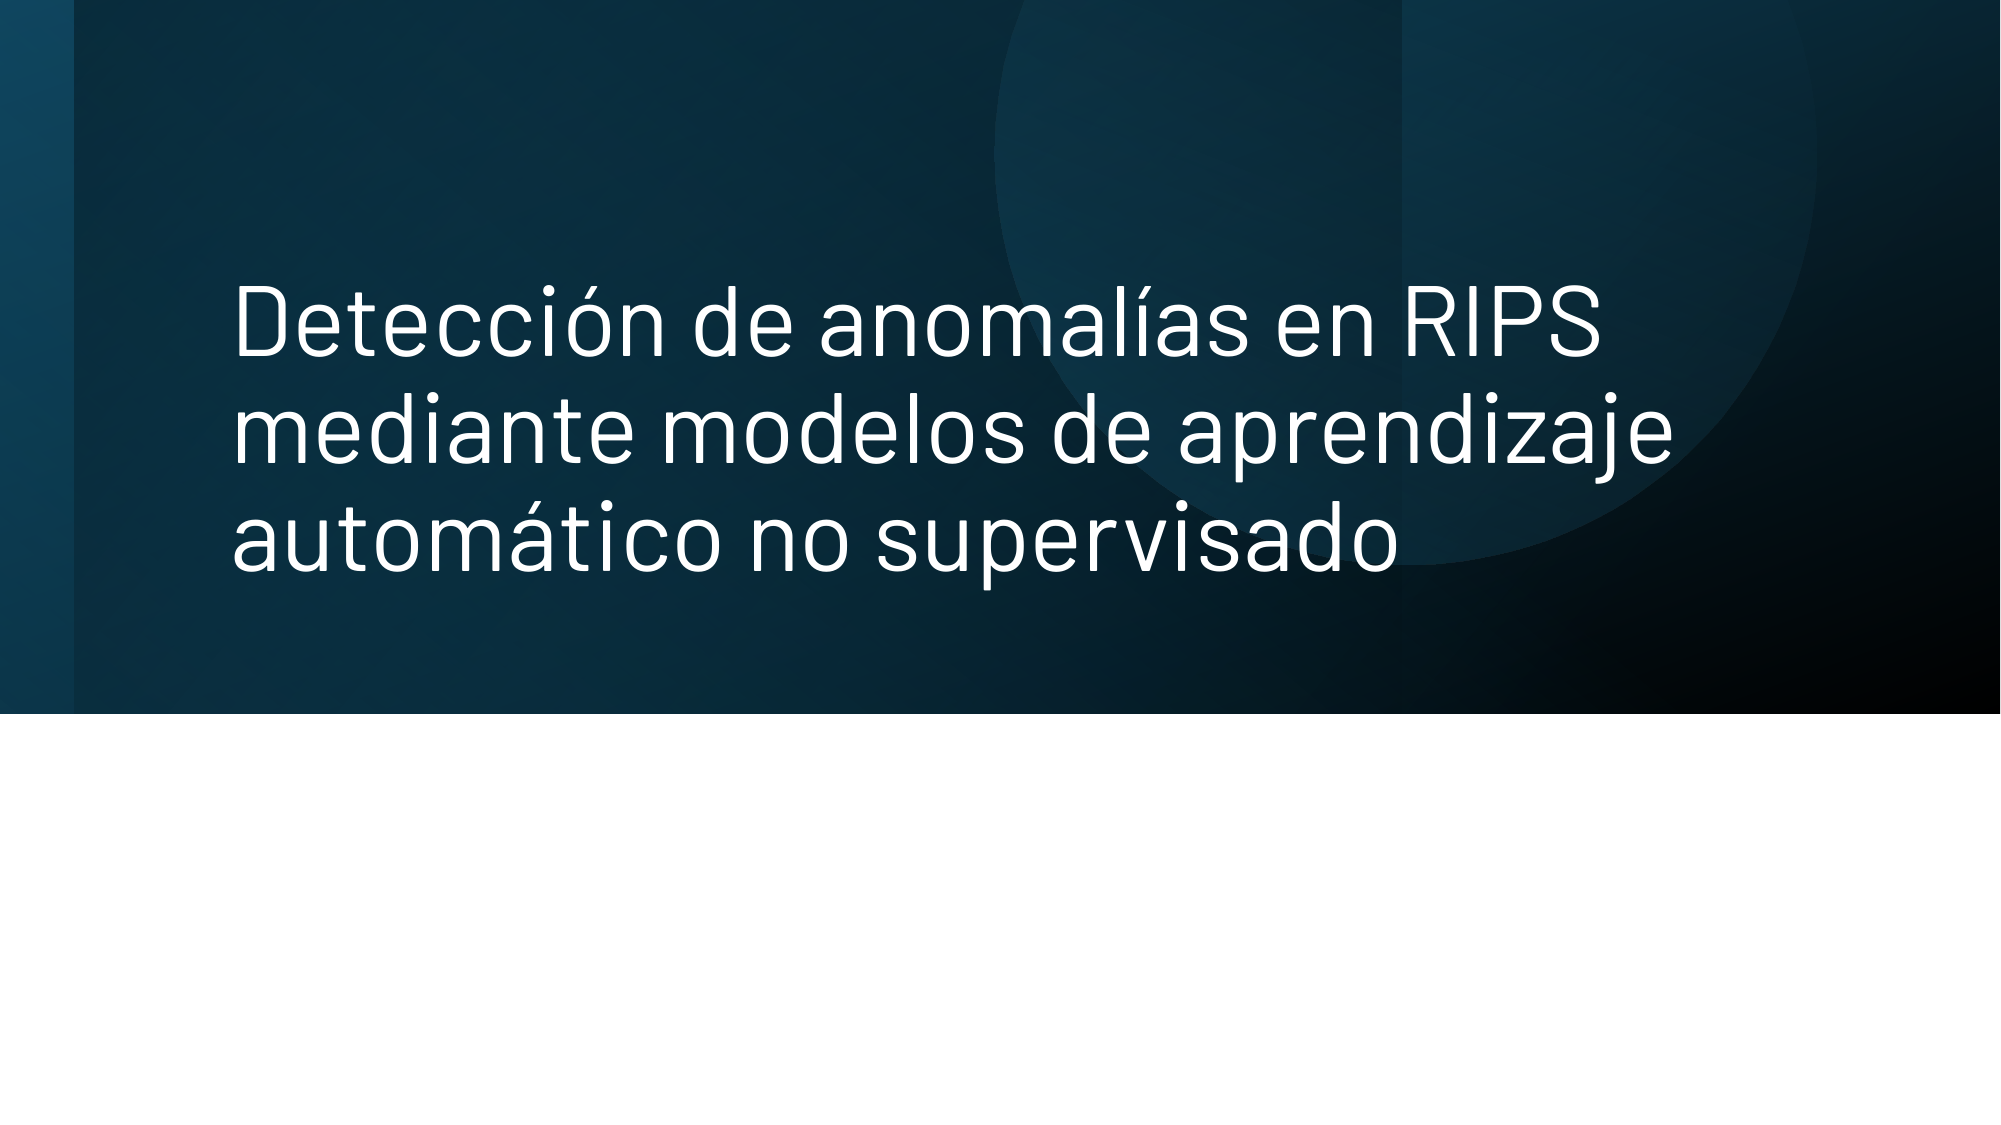

# Detección de anomalías en RIPS mediante modelos de aprendizaje automático no supervisado